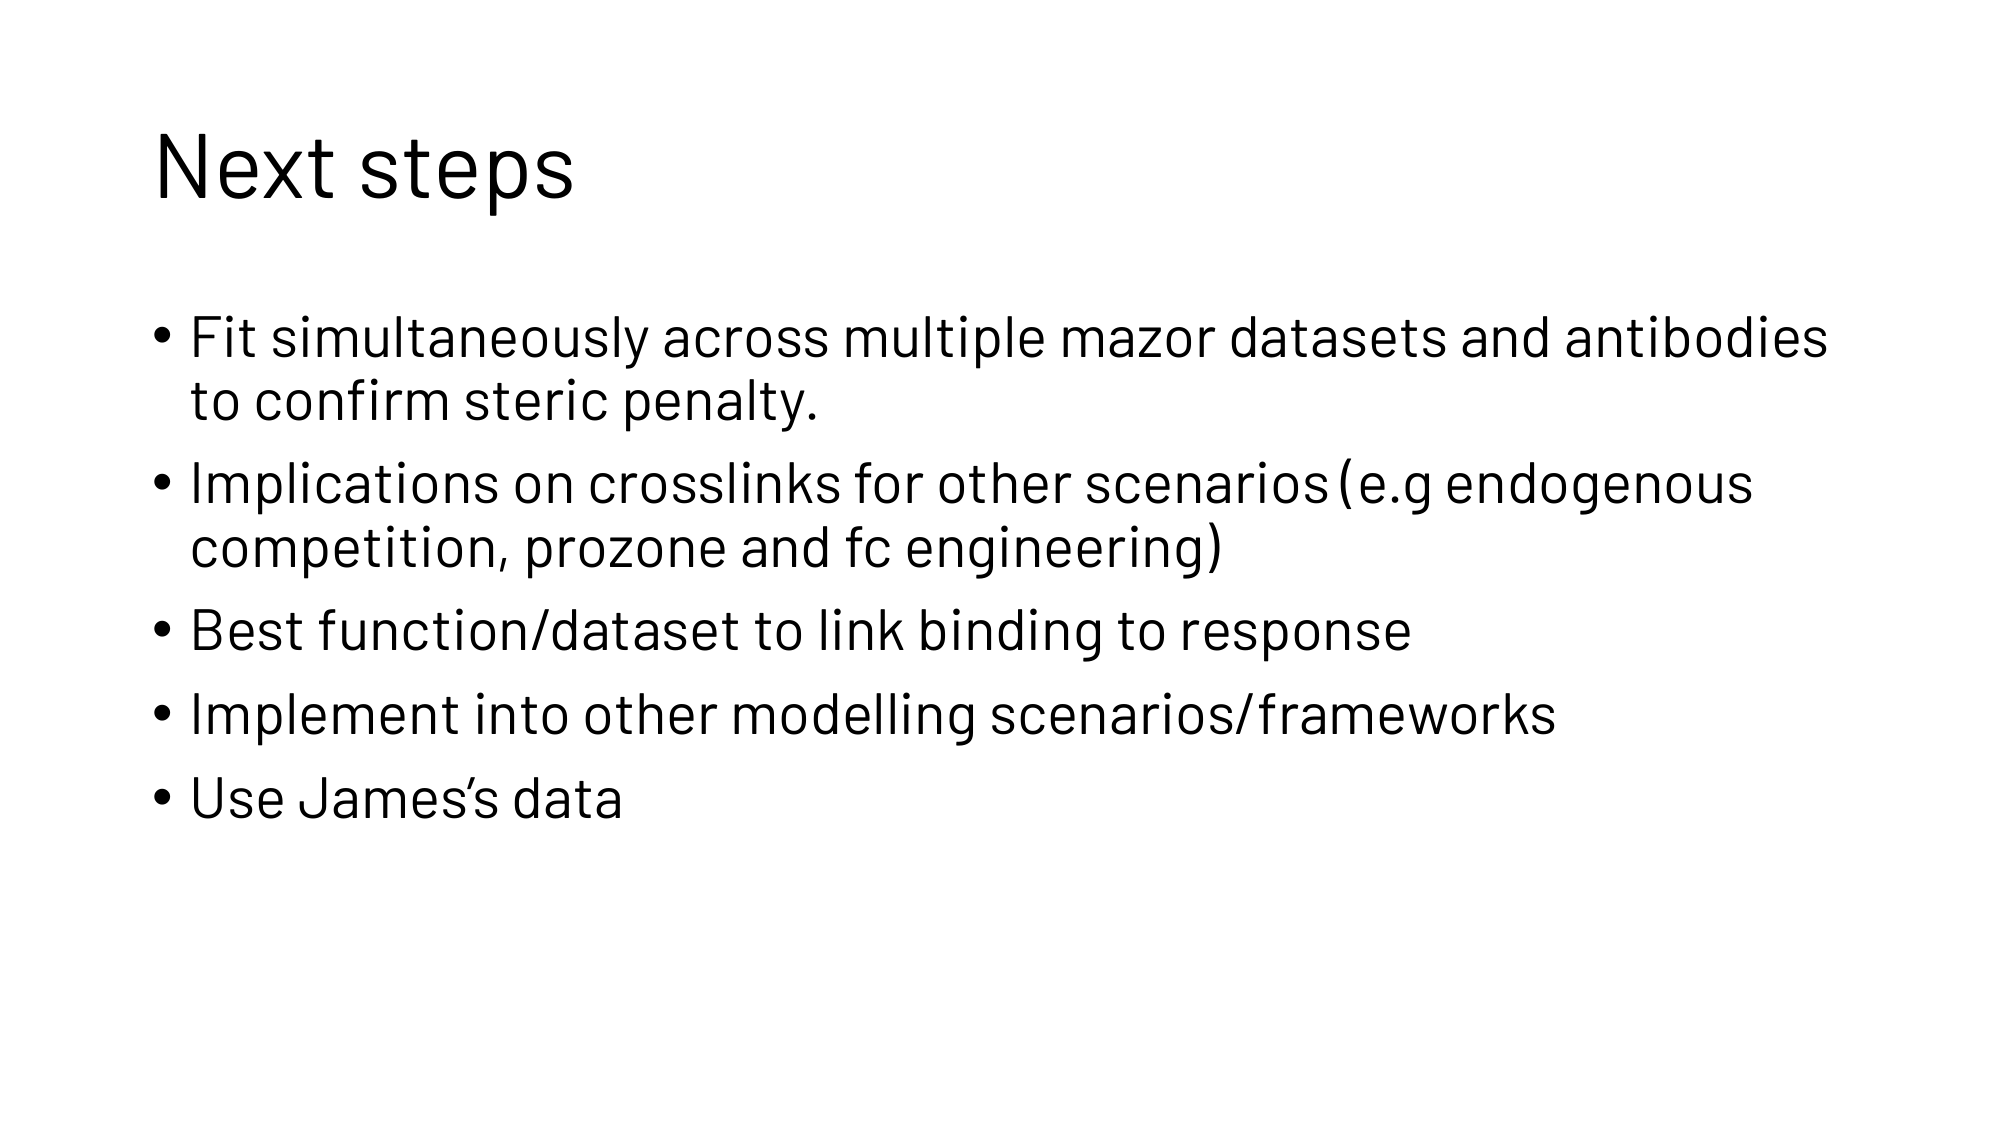

# Next steps
Fit simultaneously across multiple mazor datasets and antibodies to confirm steric penalty.
Implications on crosslinks for other scenarios (e.g endogenous competition, prozone and fc engineering)
Best function/dataset to link binding to response
Implement into other modelling scenarios/frameworks
Use James’s data